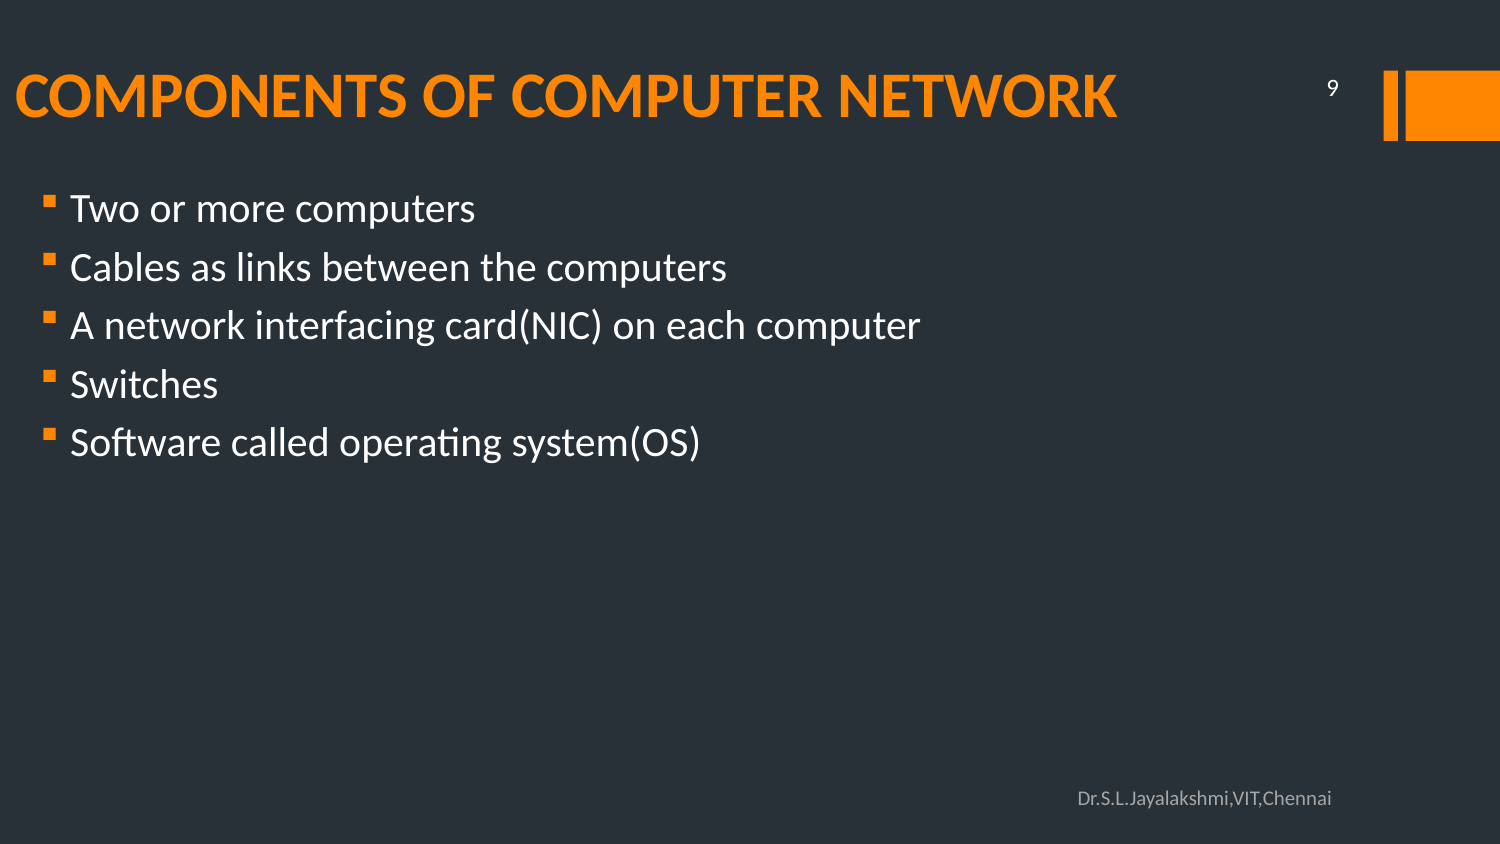

# COMPONENTS OF COMPUTER NETWORK
9
Two or more computers
Cables as links between the computers
A network interfacing card(NIC) on each computer
Switches
Software called operating system(OS)
Dr.S.L.Jayalakshmi,VIT,Chennai